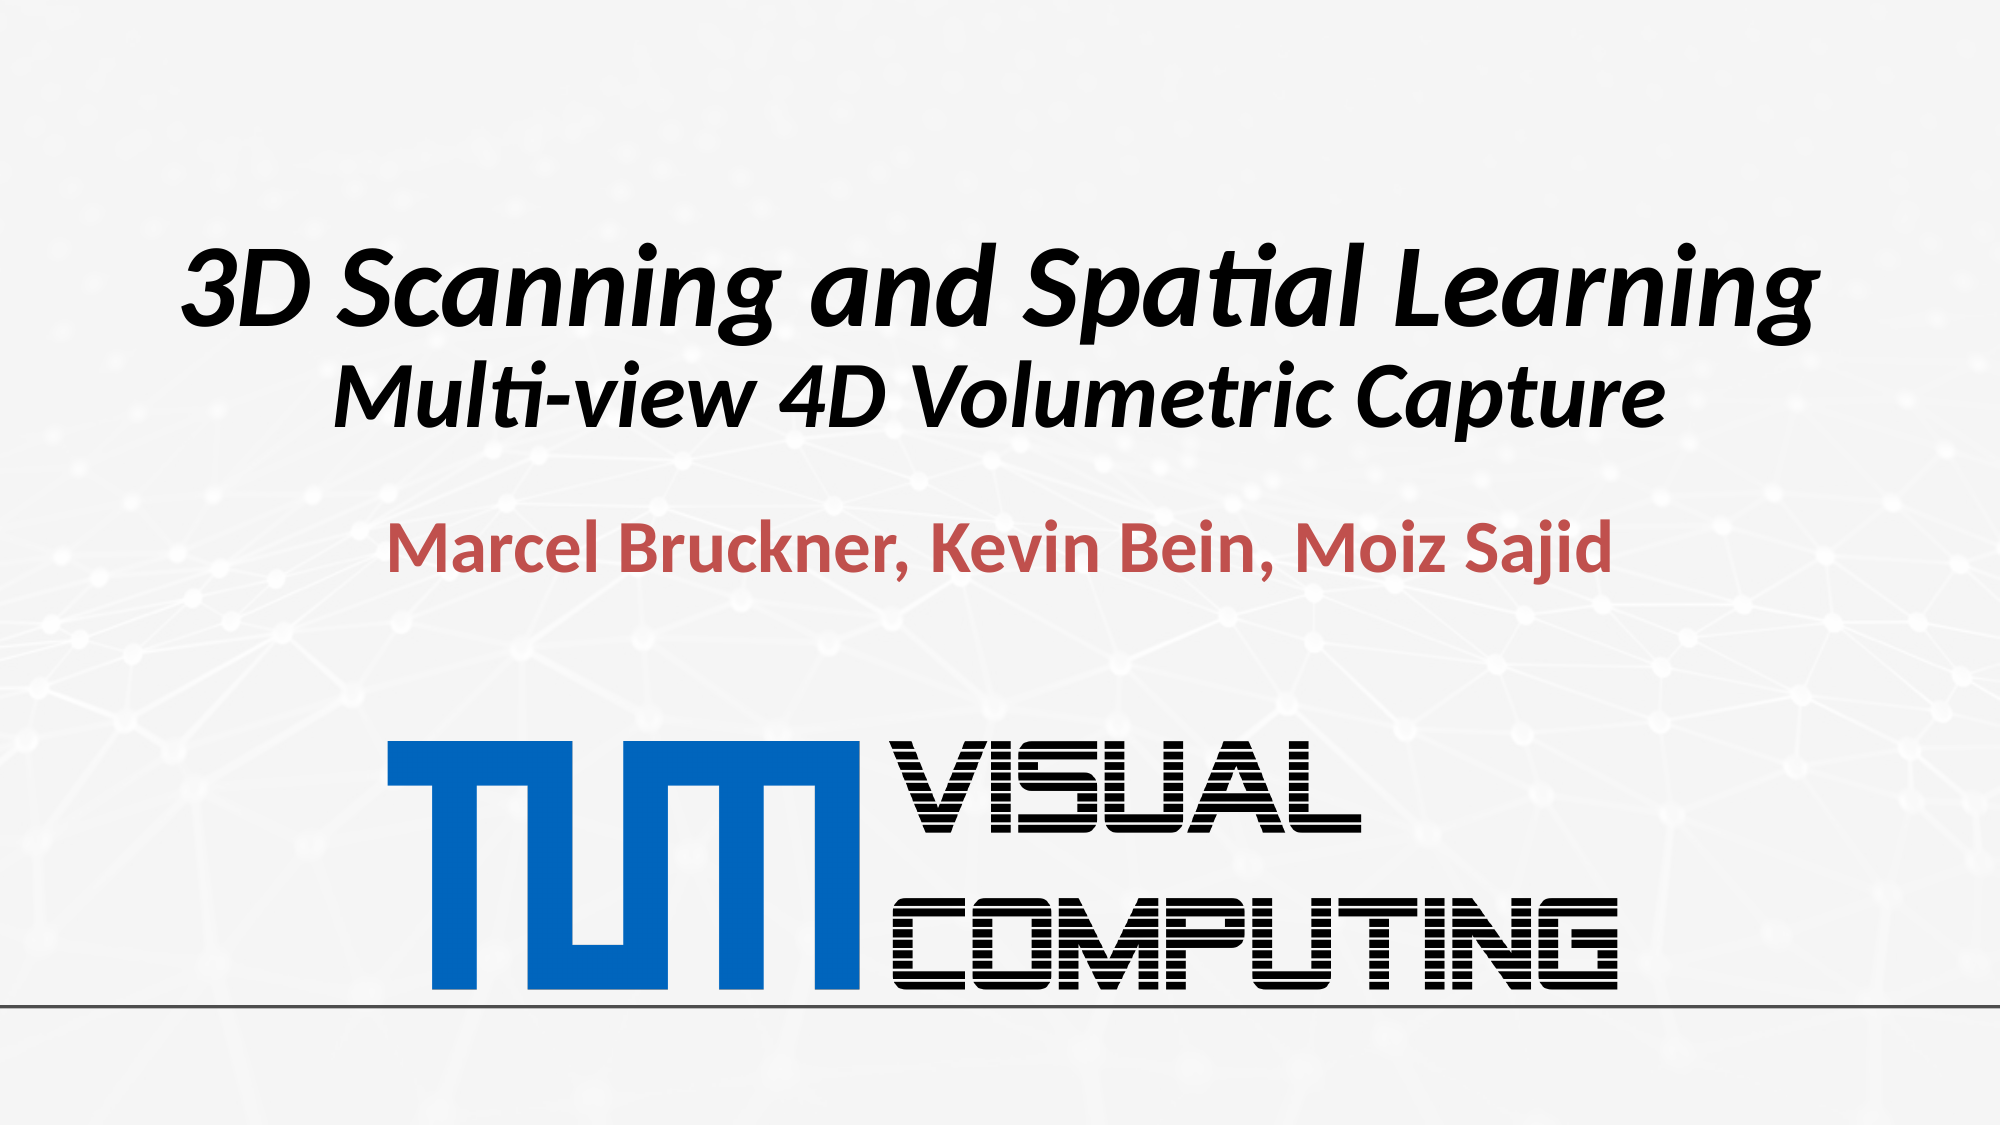

# 3D Scanning and Spatial Learning Multi-view 4D Volumetric Capture
Marcel Bruckner, Kevin Bein, Moiz Sajid